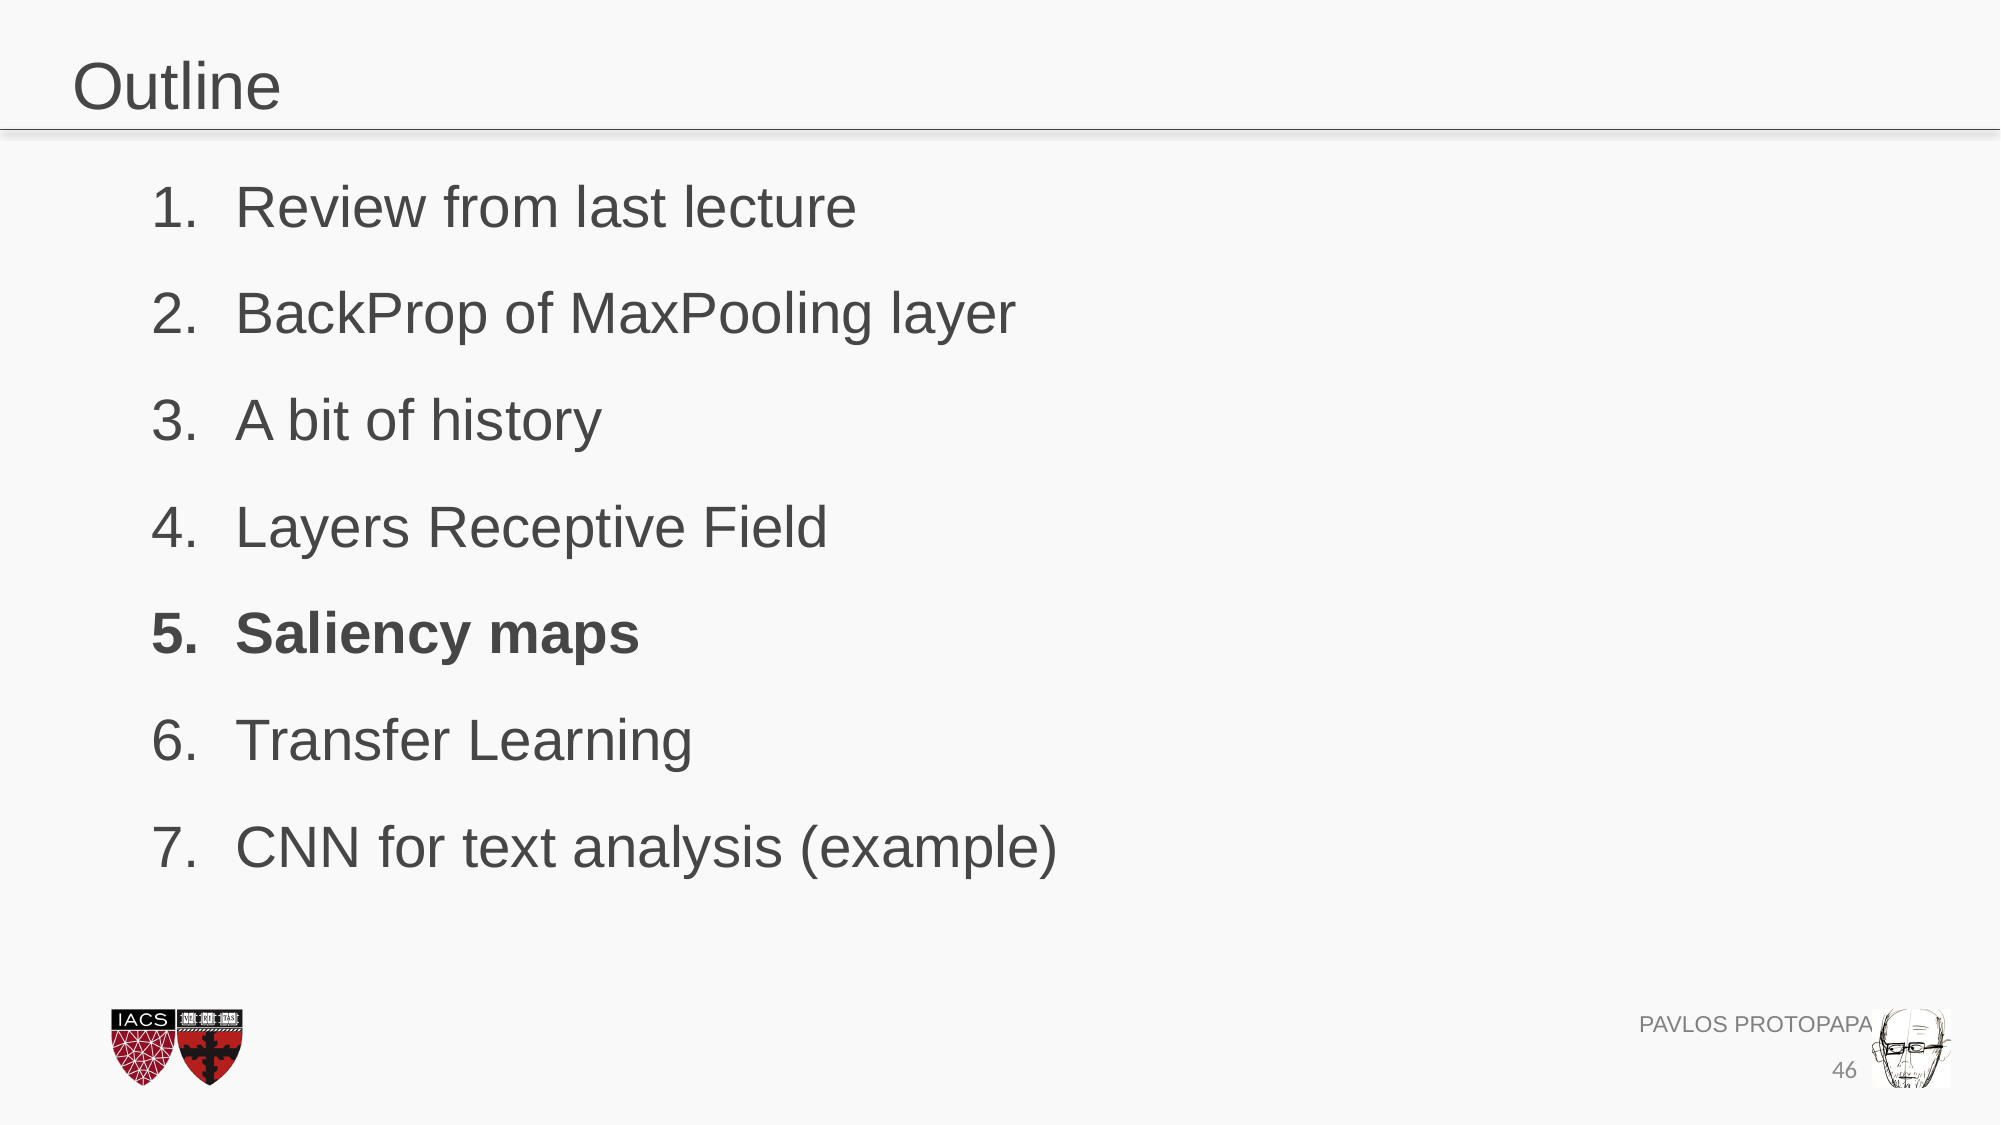

# Outline
Review from last lecture
BackProp of MaxPooling layer
A bit of history
Layers Receptive Field
Saliency maps
Transfer Learning
CNN for text analysis (example)

46